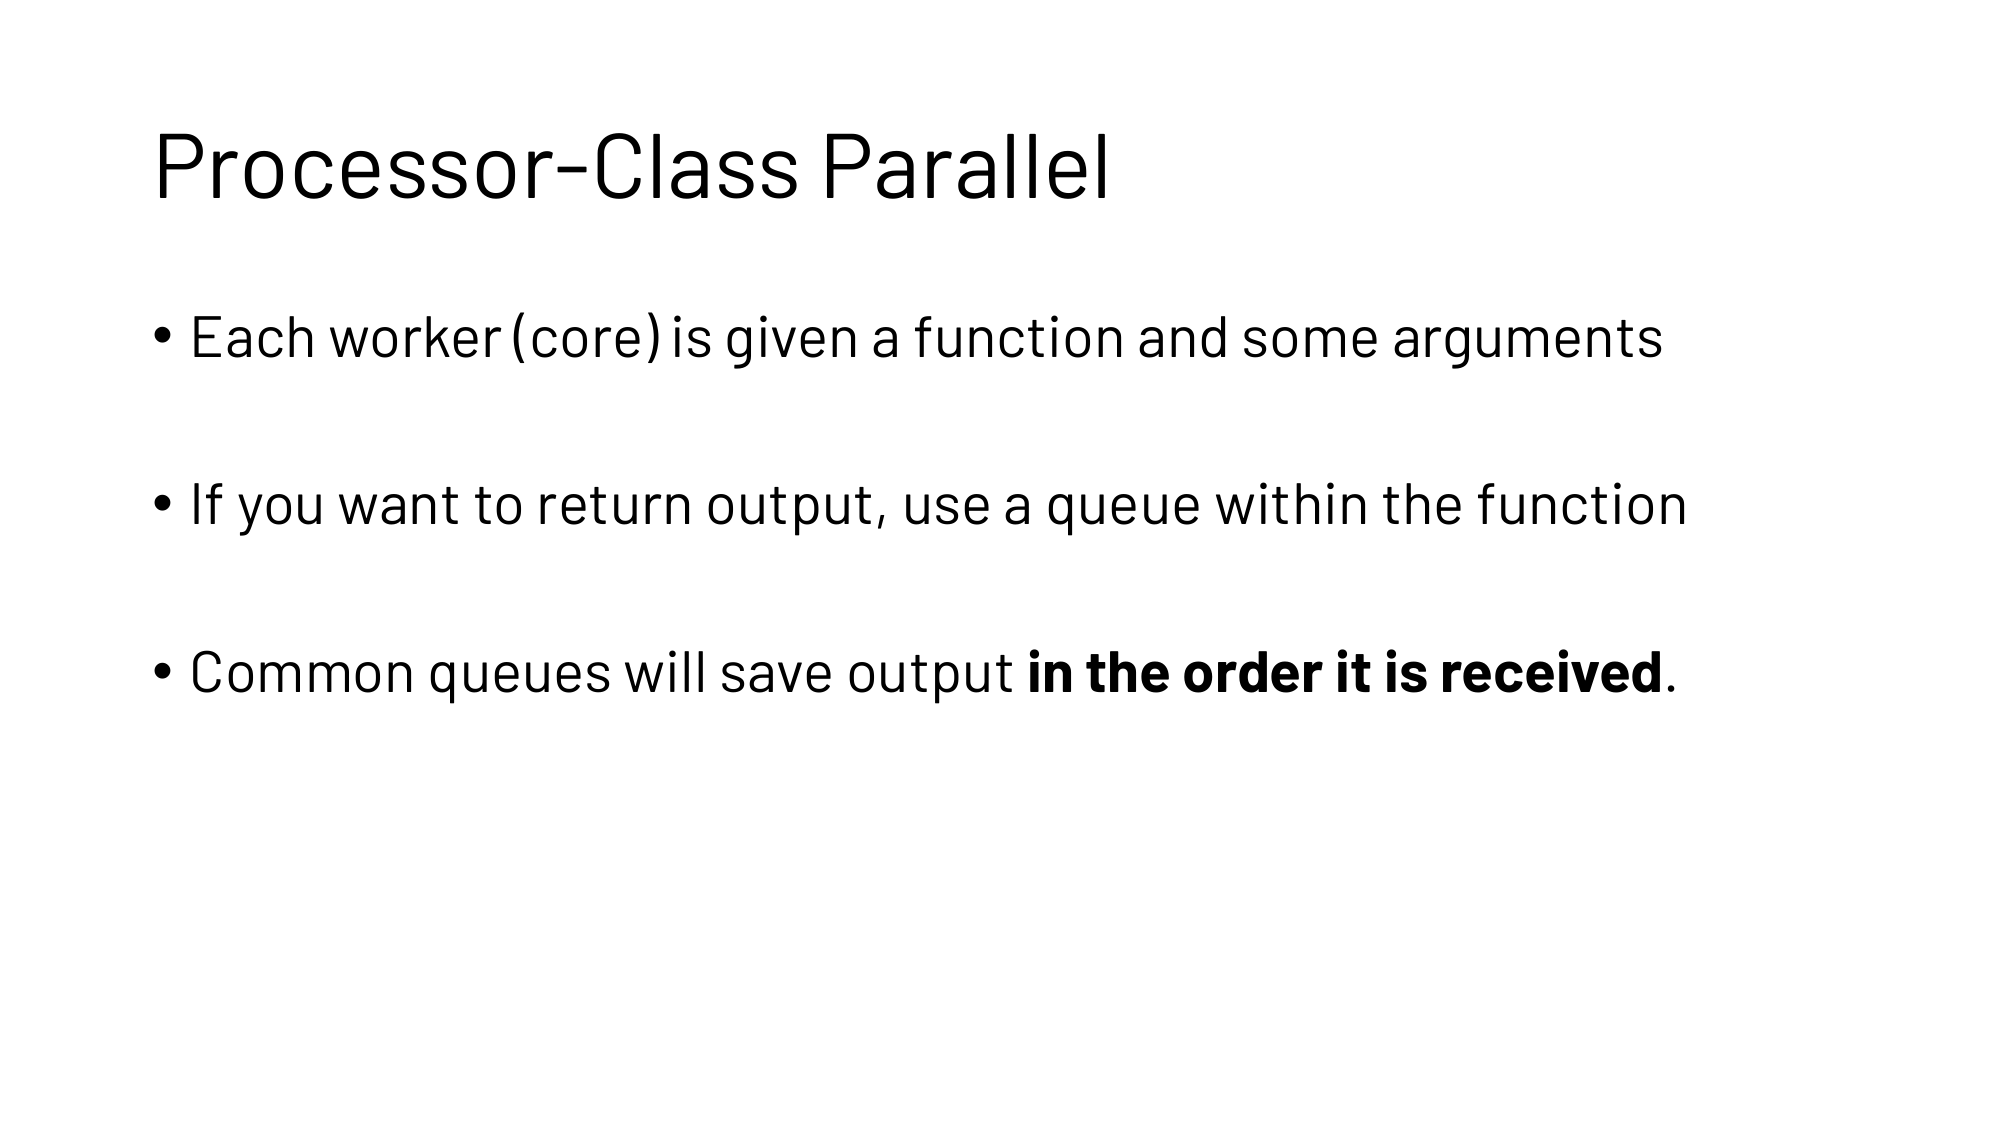

# Processor-Class Parallel
Each worker (core) is given a function and some arguments

If you want to return output, use a queue within the function

Common queues will save output in the order it is received.